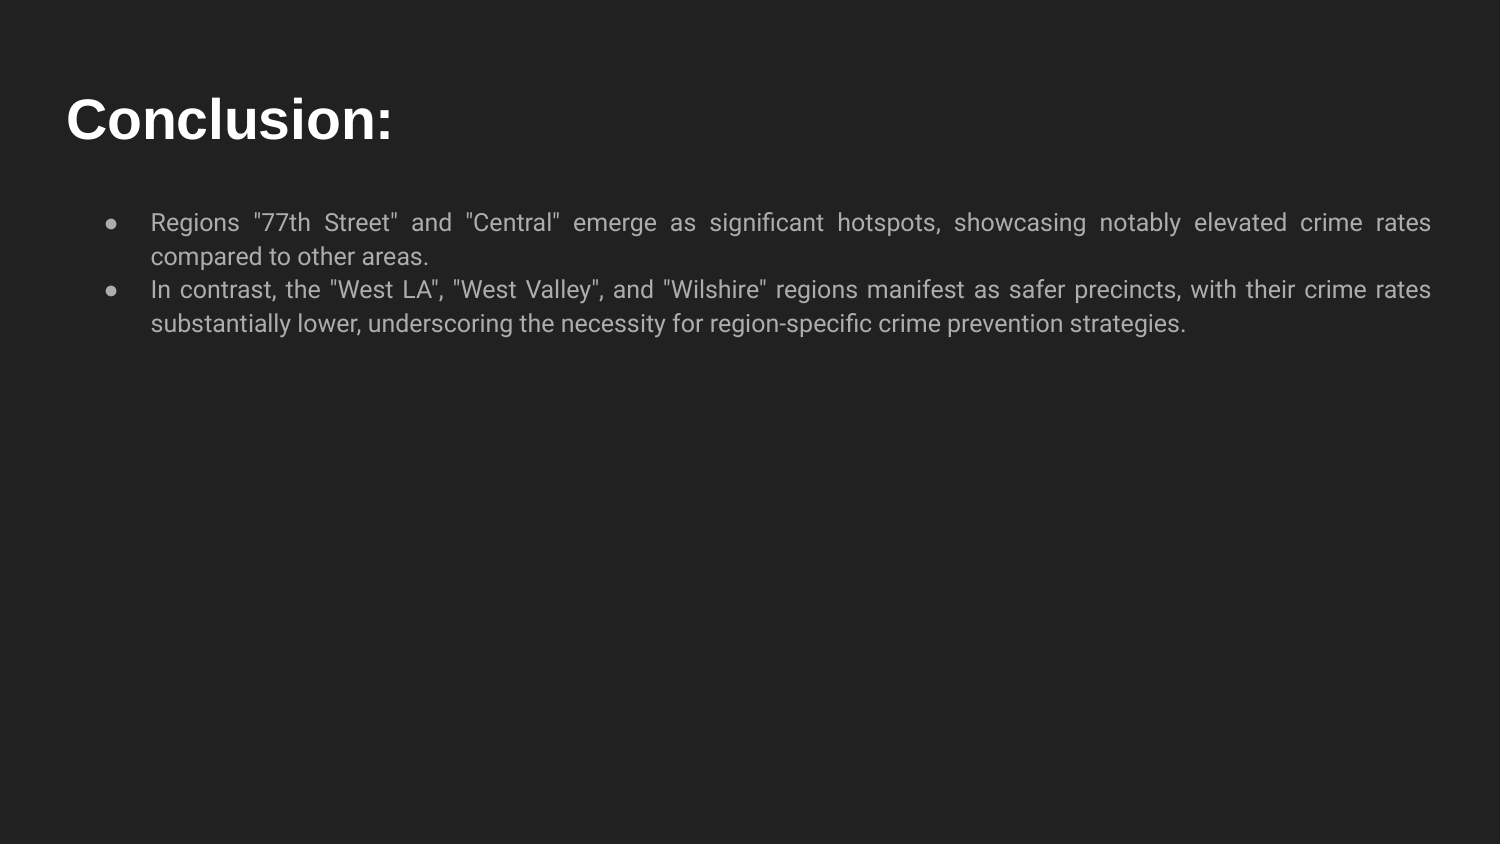

# Conclusion:
Regions "77th Street" and "Central" emerge as significant hotspots, showcasing notably elevated crime rates compared to other areas.
In contrast, the "West LA", "West Valley", and "Wilshire" regions manifest as safer precincts, with their crime rates substantially lower, underscoring the necessity for region-specific crime prevention strategies.